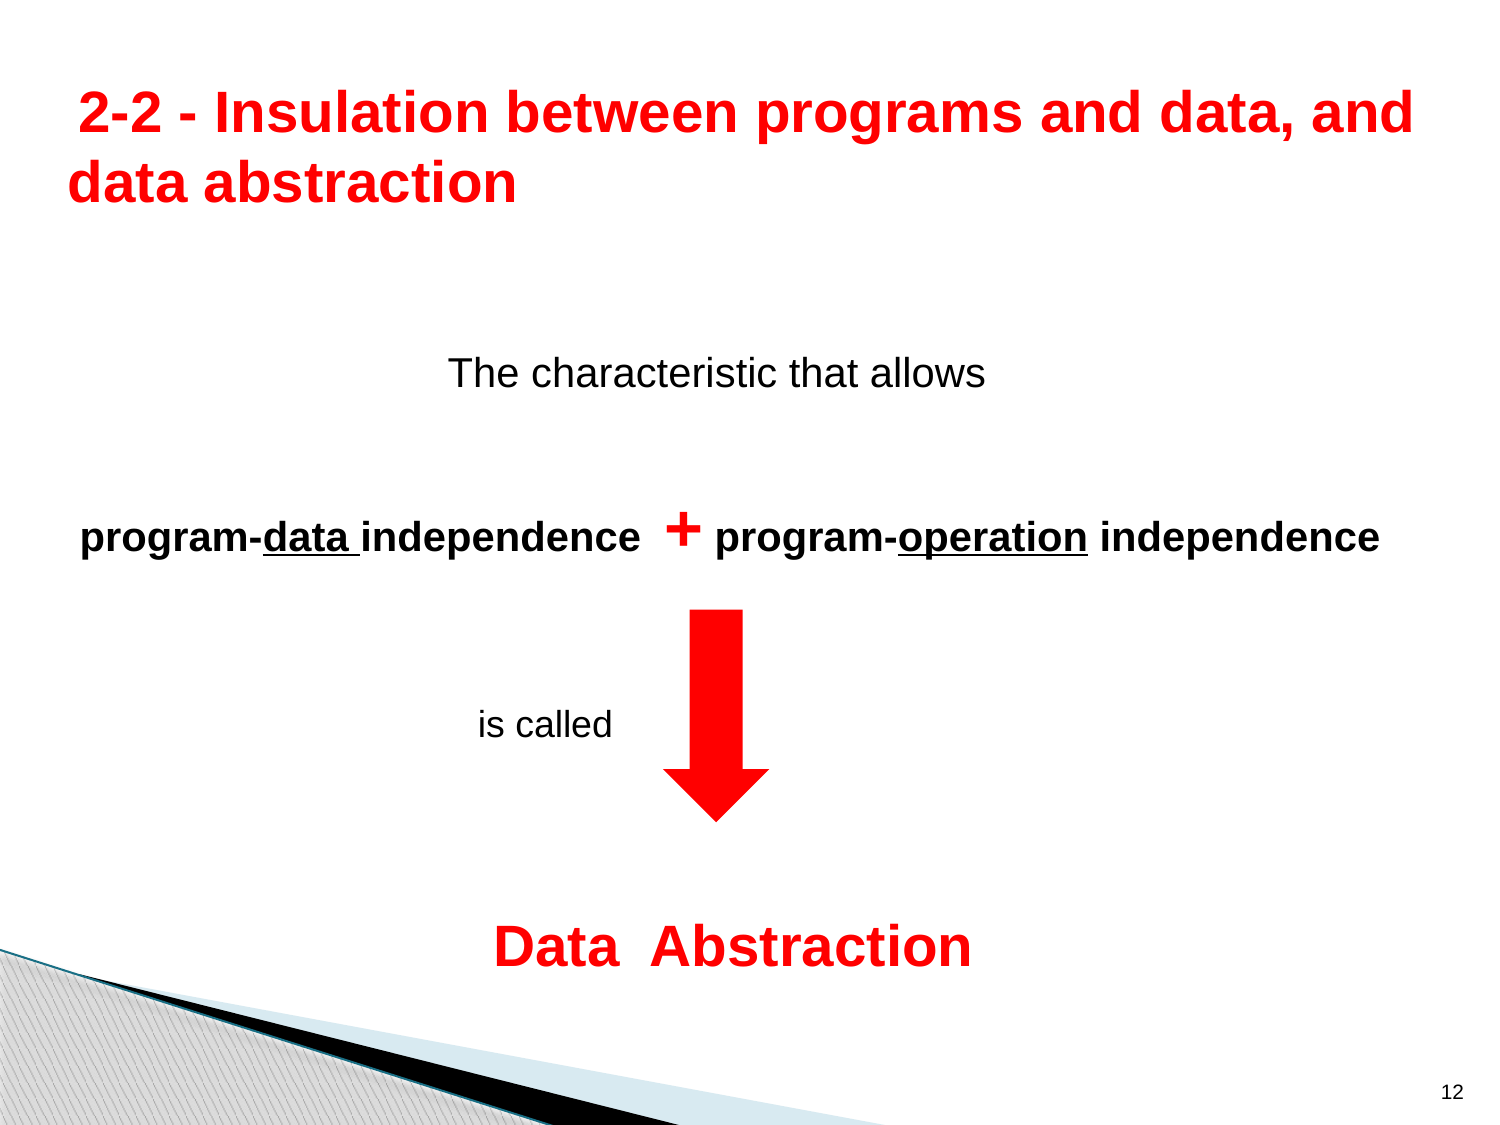

2-2 - Insulation between programs and data, and data abstraction
The characteristic that allows

program-data independence  + program-operation independence

is called

Data  Abstraction
12